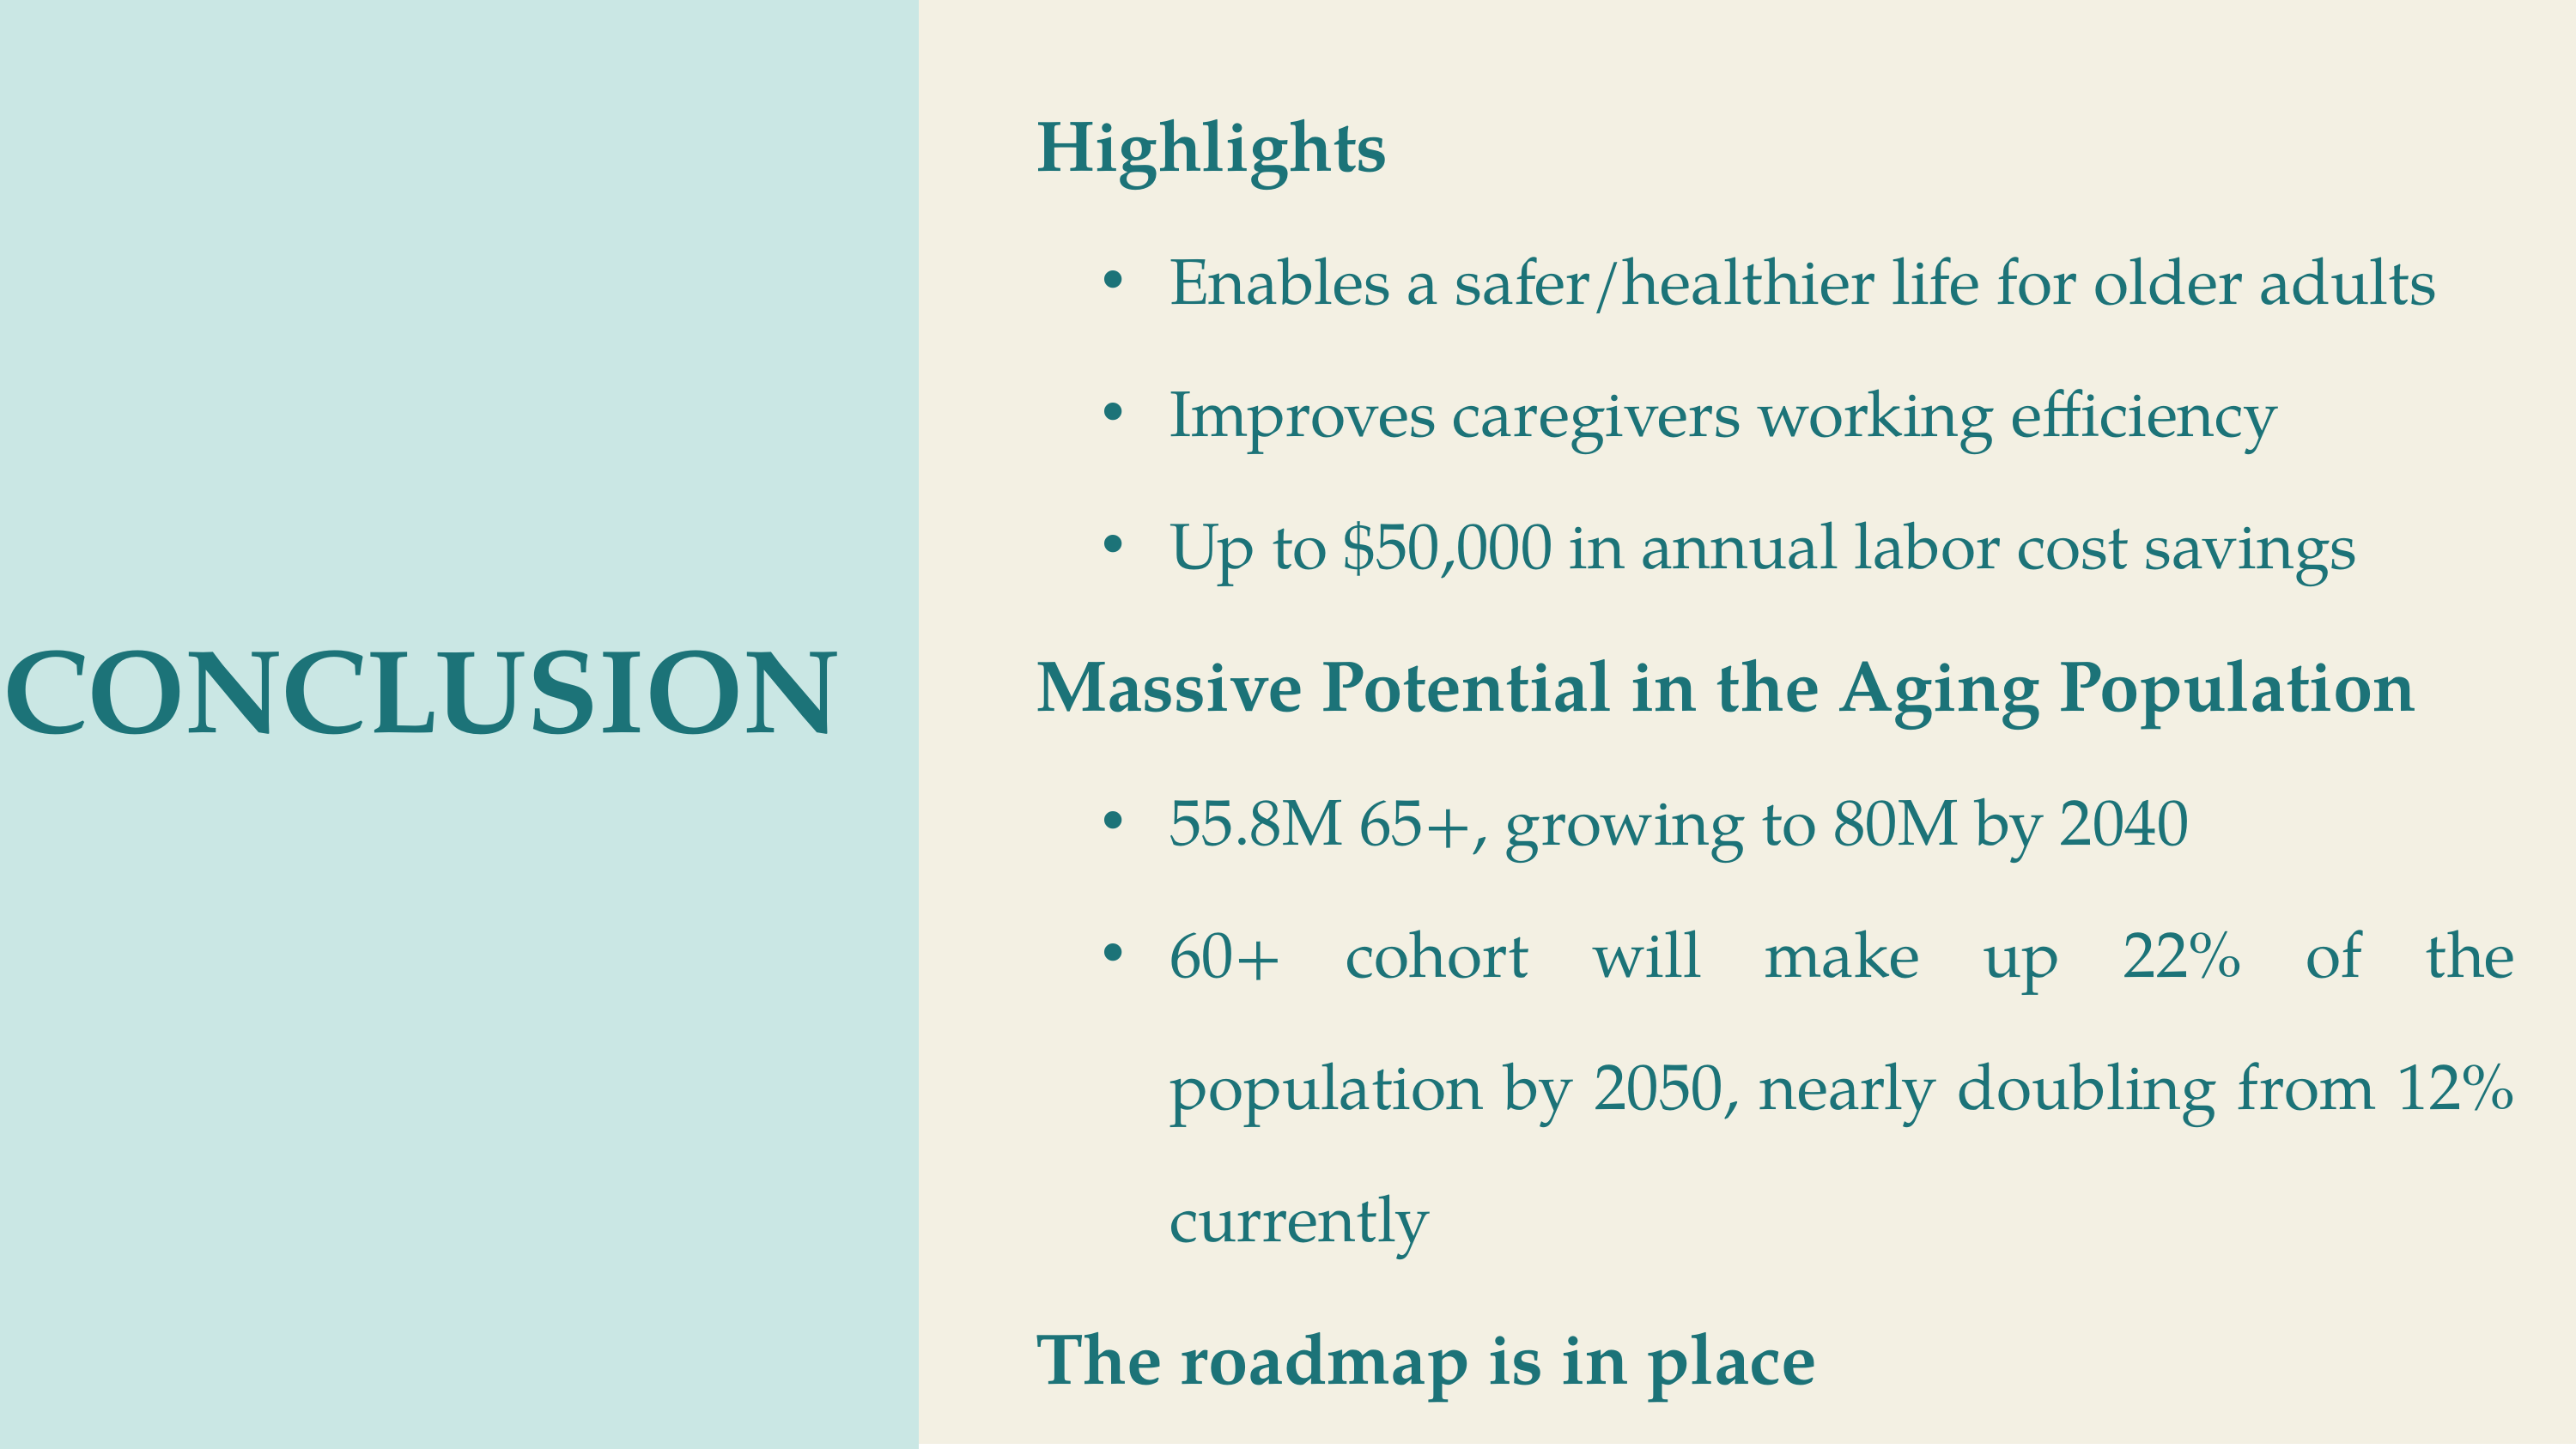

Highlights
Enables a safer/healthier life for older adults
Improves caregivers working efficiency
Up to $50,000 in annual labor cost savings
Massive Potential in the Aging Population
55.8M 65+, growing to 80M by 2040
60+ cohort will make up 22% of the population by 2050, nearly doubling from 12% currently
The roadmap is in place
Sell, grow, retain, and exit

CONCLUSION